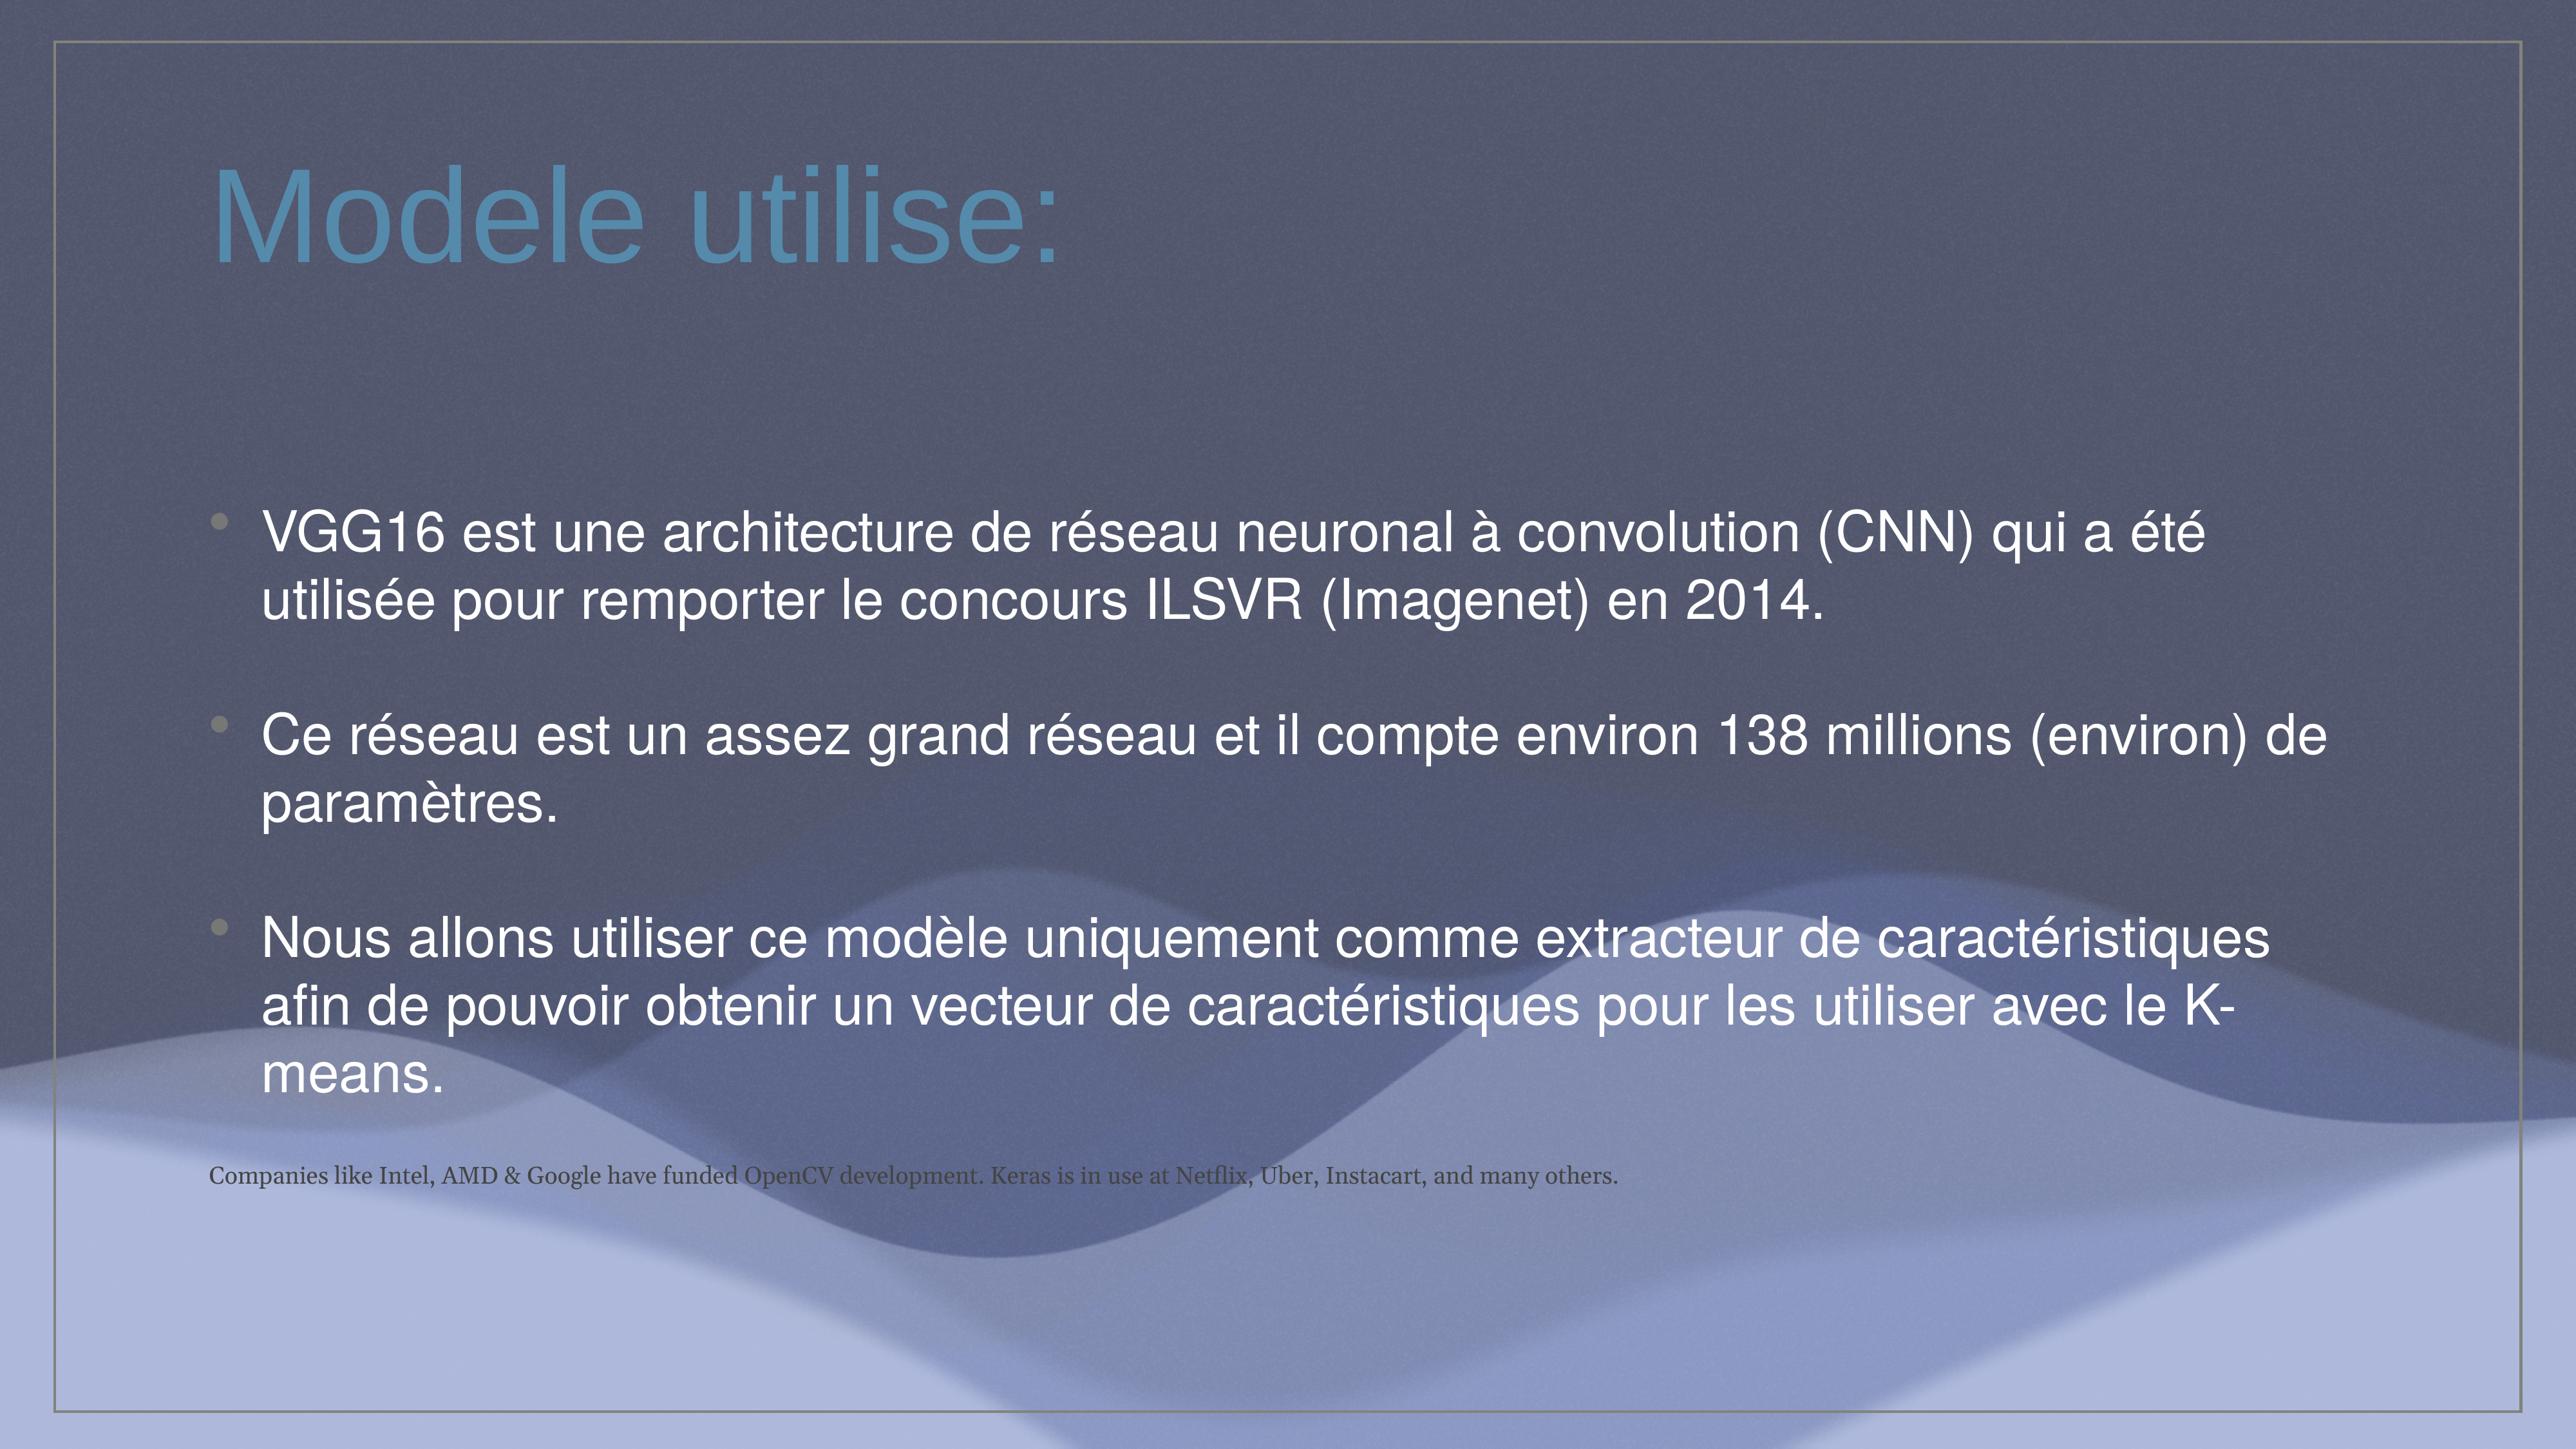

# Modele utilise:
VGG16 est une architecture de réseau neuronal à convolution (CNN) qui a été utilisée pour remporter le concours ILSVR (Imagenet) en 2014.

Ce réseau est un assez grand réseau et il compte environ 138 millions (environ) de paramètres.

Nous allons utiliser ce modèle uniquement comme extracteur de caractéristiques afin de pouvoir obtenir un vecteur de caractéristiques pour les utiliser avec le K-means.

Companies like Intel, AMD & Google have funded OpenCV development. Keras is in use at Netflix, Uber, Instacart, and many others.